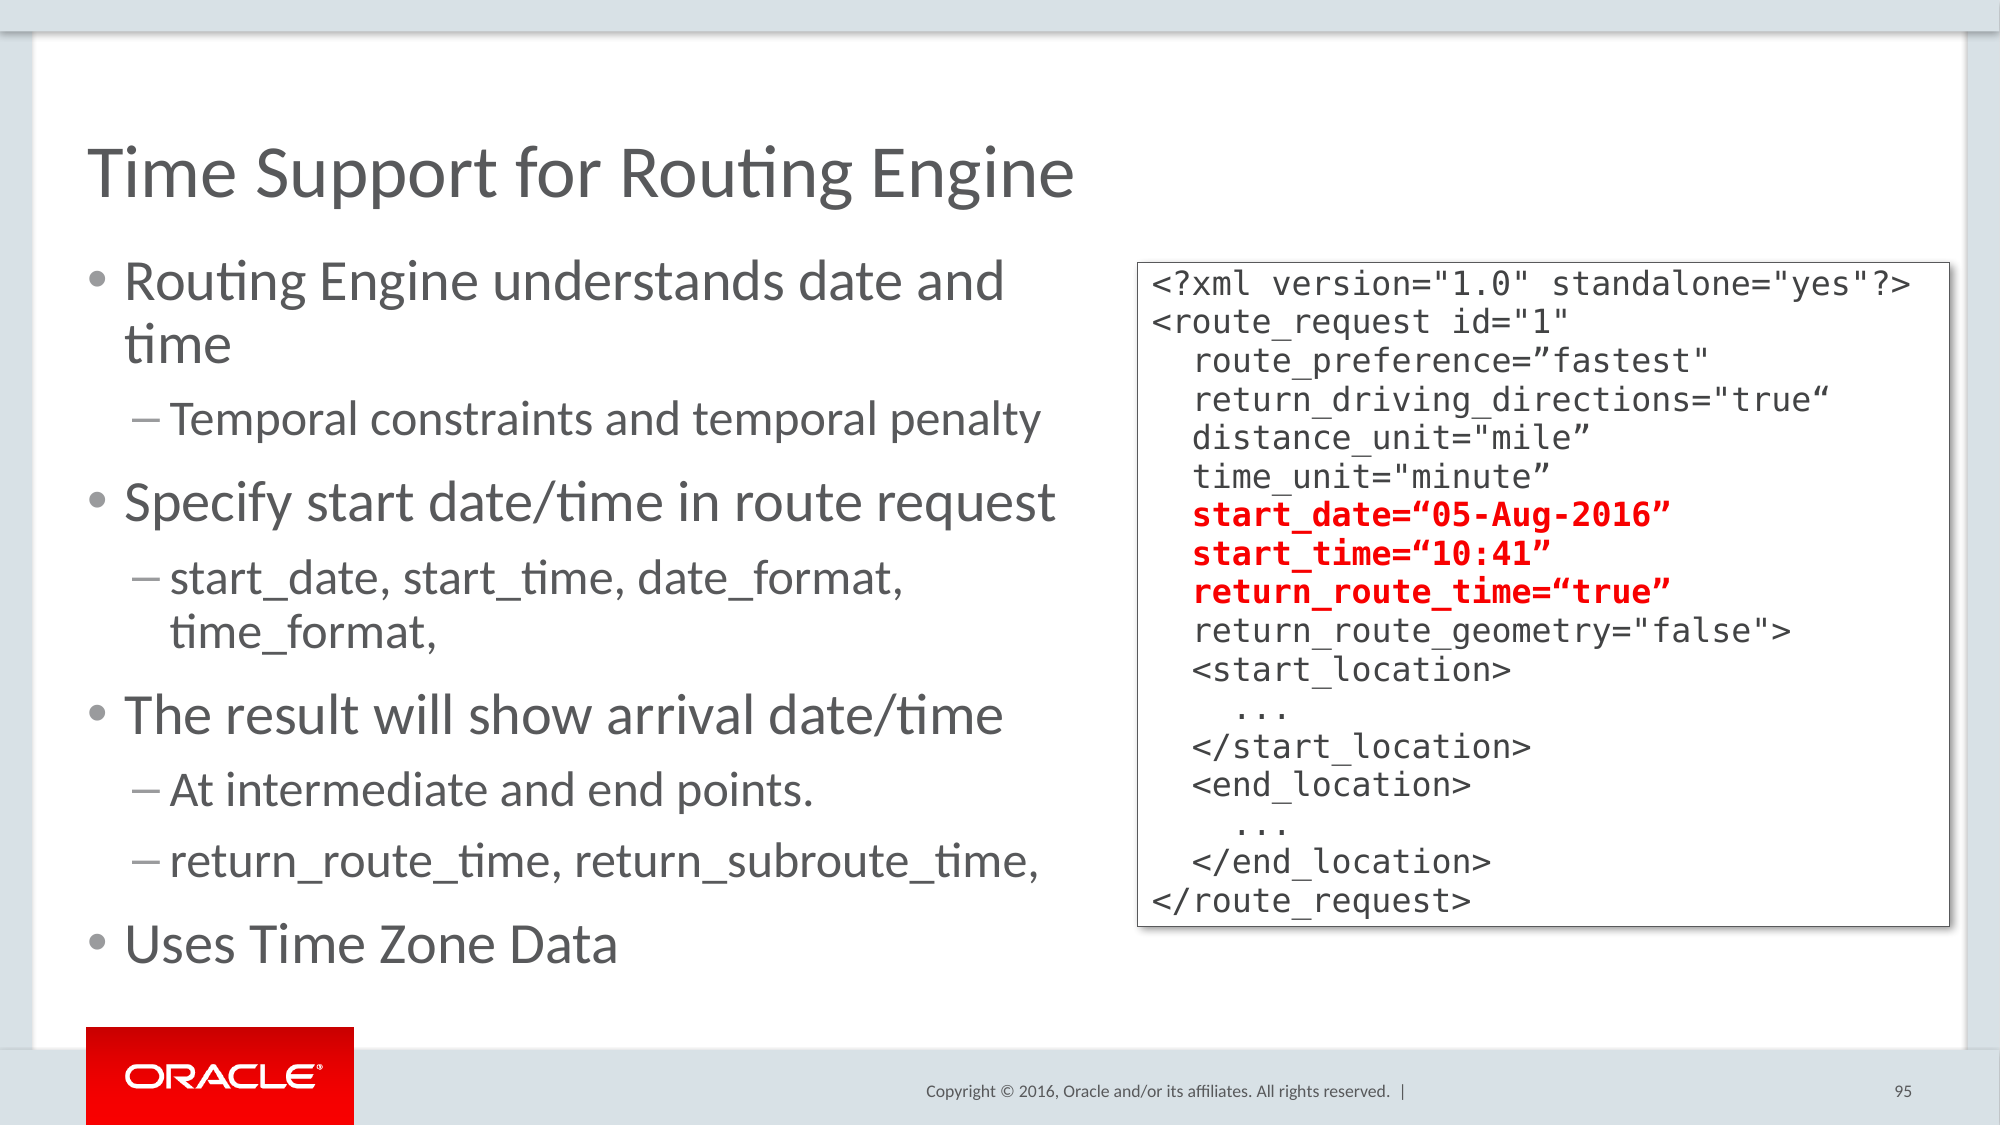

# Time Support for Routing Engine
Routing Engine understands date and time
Temporal constraints and temporal penalty
Specify start date/time in route request
start_date, start_time, date_format, time_format,
The result will show arrival date/time
At intermediate and end points.
return_route_time, return_subroute_time,
Uses Time Zone Data
<?xml version="1.0" standalone="yes"?>
<route_request id="1"
  route_preference=”fastest"
  return_driving_directions="true“
  distance_unit="mile”
  time_unit="minute”
  start_date=“05-Aug-2016”
  start_time=“10:41”
  return_route_time=“true”
  return_route_geometry="false">
  <start_location>
    ...
  </start_location>
  <end_location>
    ...
  </end_location>
</route_request>
95